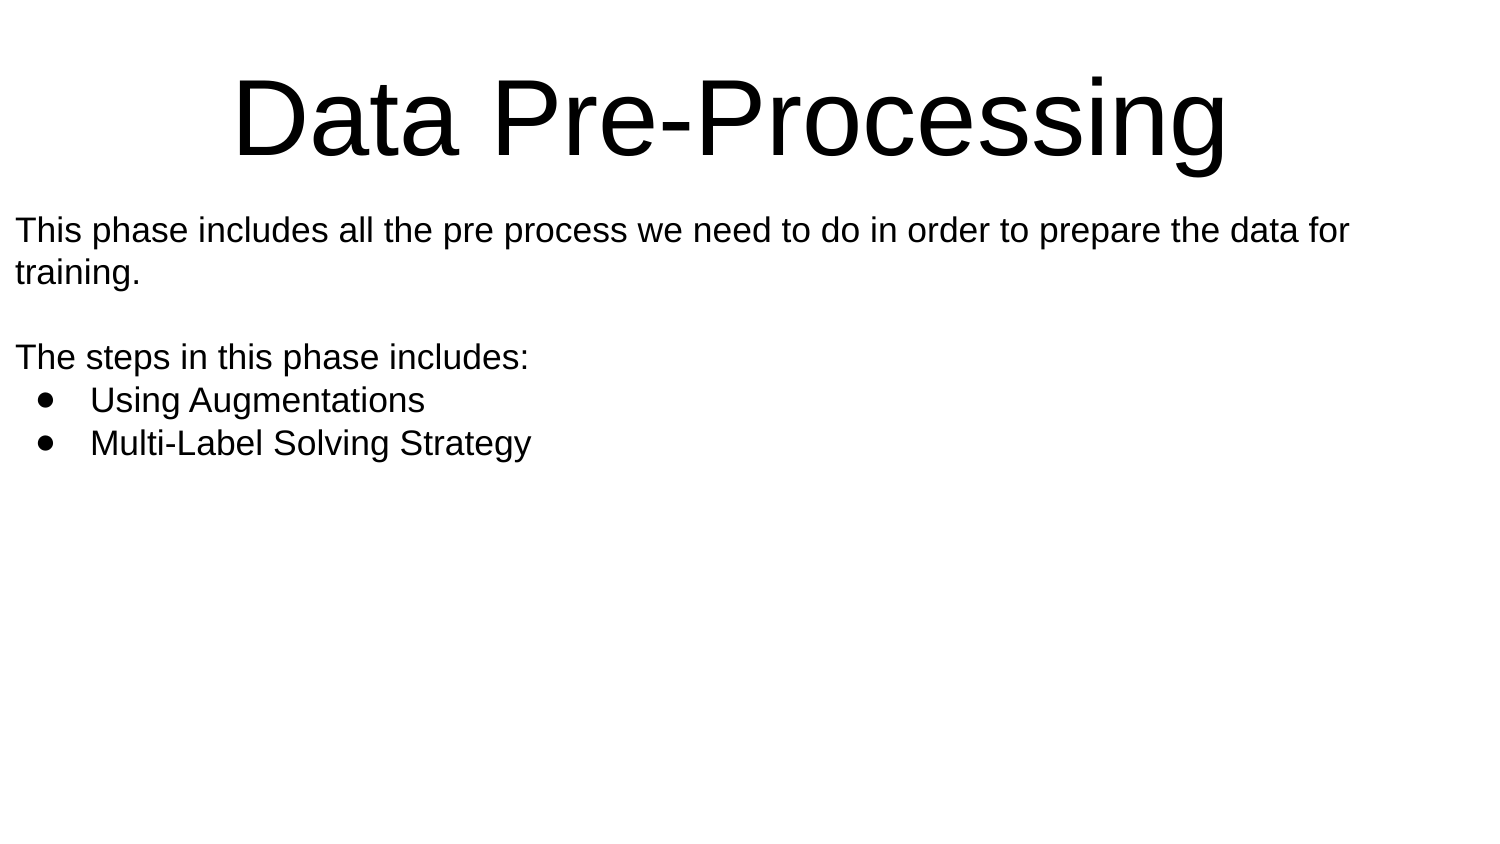

# Data Pre-Processing
This phase includes all the pre process we need to do in order to prepare the data for training.

The steps in this phase includes:
Using Augmentations
Multi-Label Solving Strategy